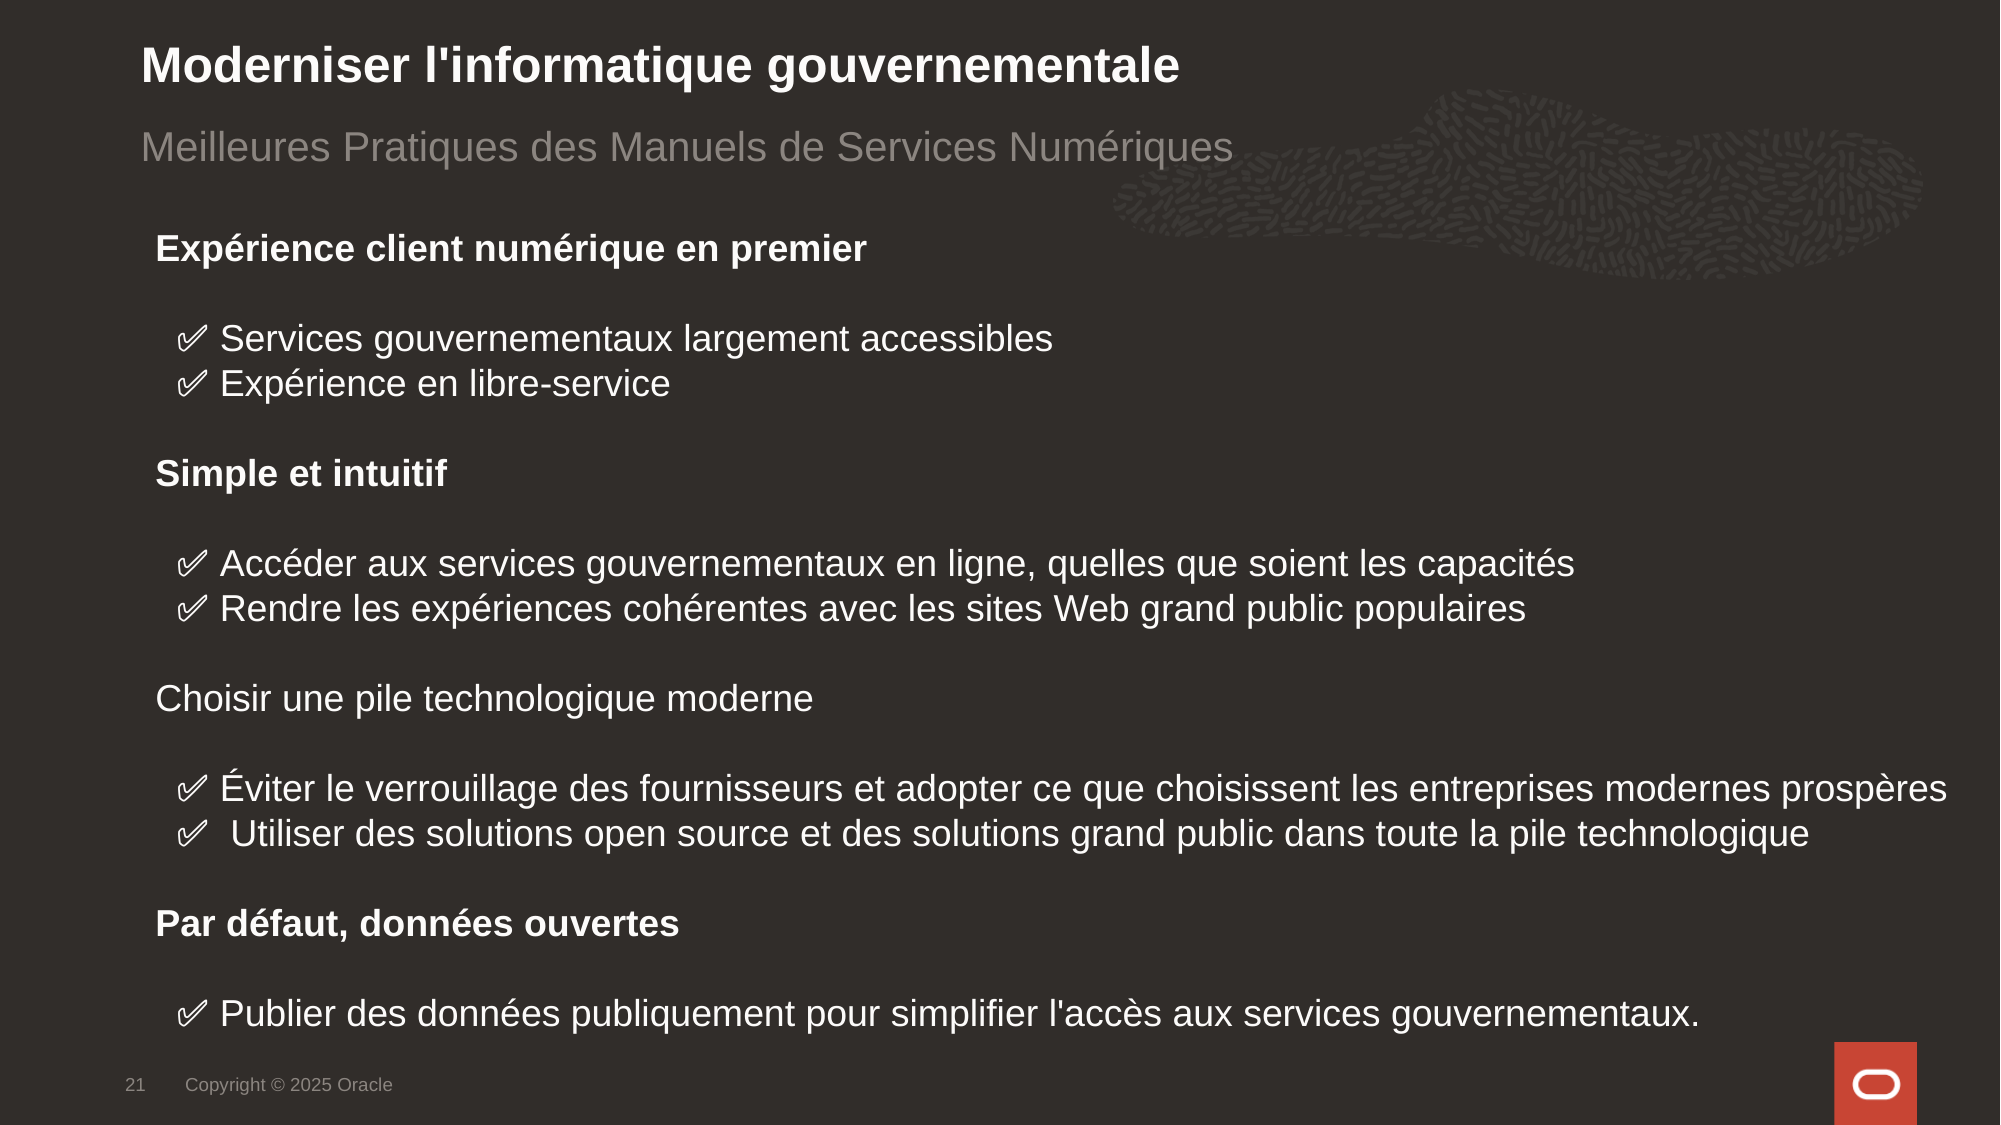

Moderniser l'informatique gouvernementale
Meilleures Pratiques des Manuels de Services Numériques
Expérience client numérique en premier

  ✅ Services gouvernementaux largement accessibles
  ✅ Expérience en libre-service

Simple et intuitif

  ✅ Accéder aux services gouvernementaux en ligne, quelles que soient les capacités
  ✅ Rendre les expériences cohérentes avec les sites Web grand public populaires

Choisir une pile technologique moderne

  ✅ Éviter le verrouillage des fournisseurs et adopter ce que choisissent les entreprises modernes prospères
  ✅  Utiliser des solutions open source et des solutions grand public dans toute la pile technologique

Par défaut, données ouvertes

  ✅ Publier des données publiquement pour simplifier l'accès aux services gouvernementaux.

21
Copyright © 2025 Oracle